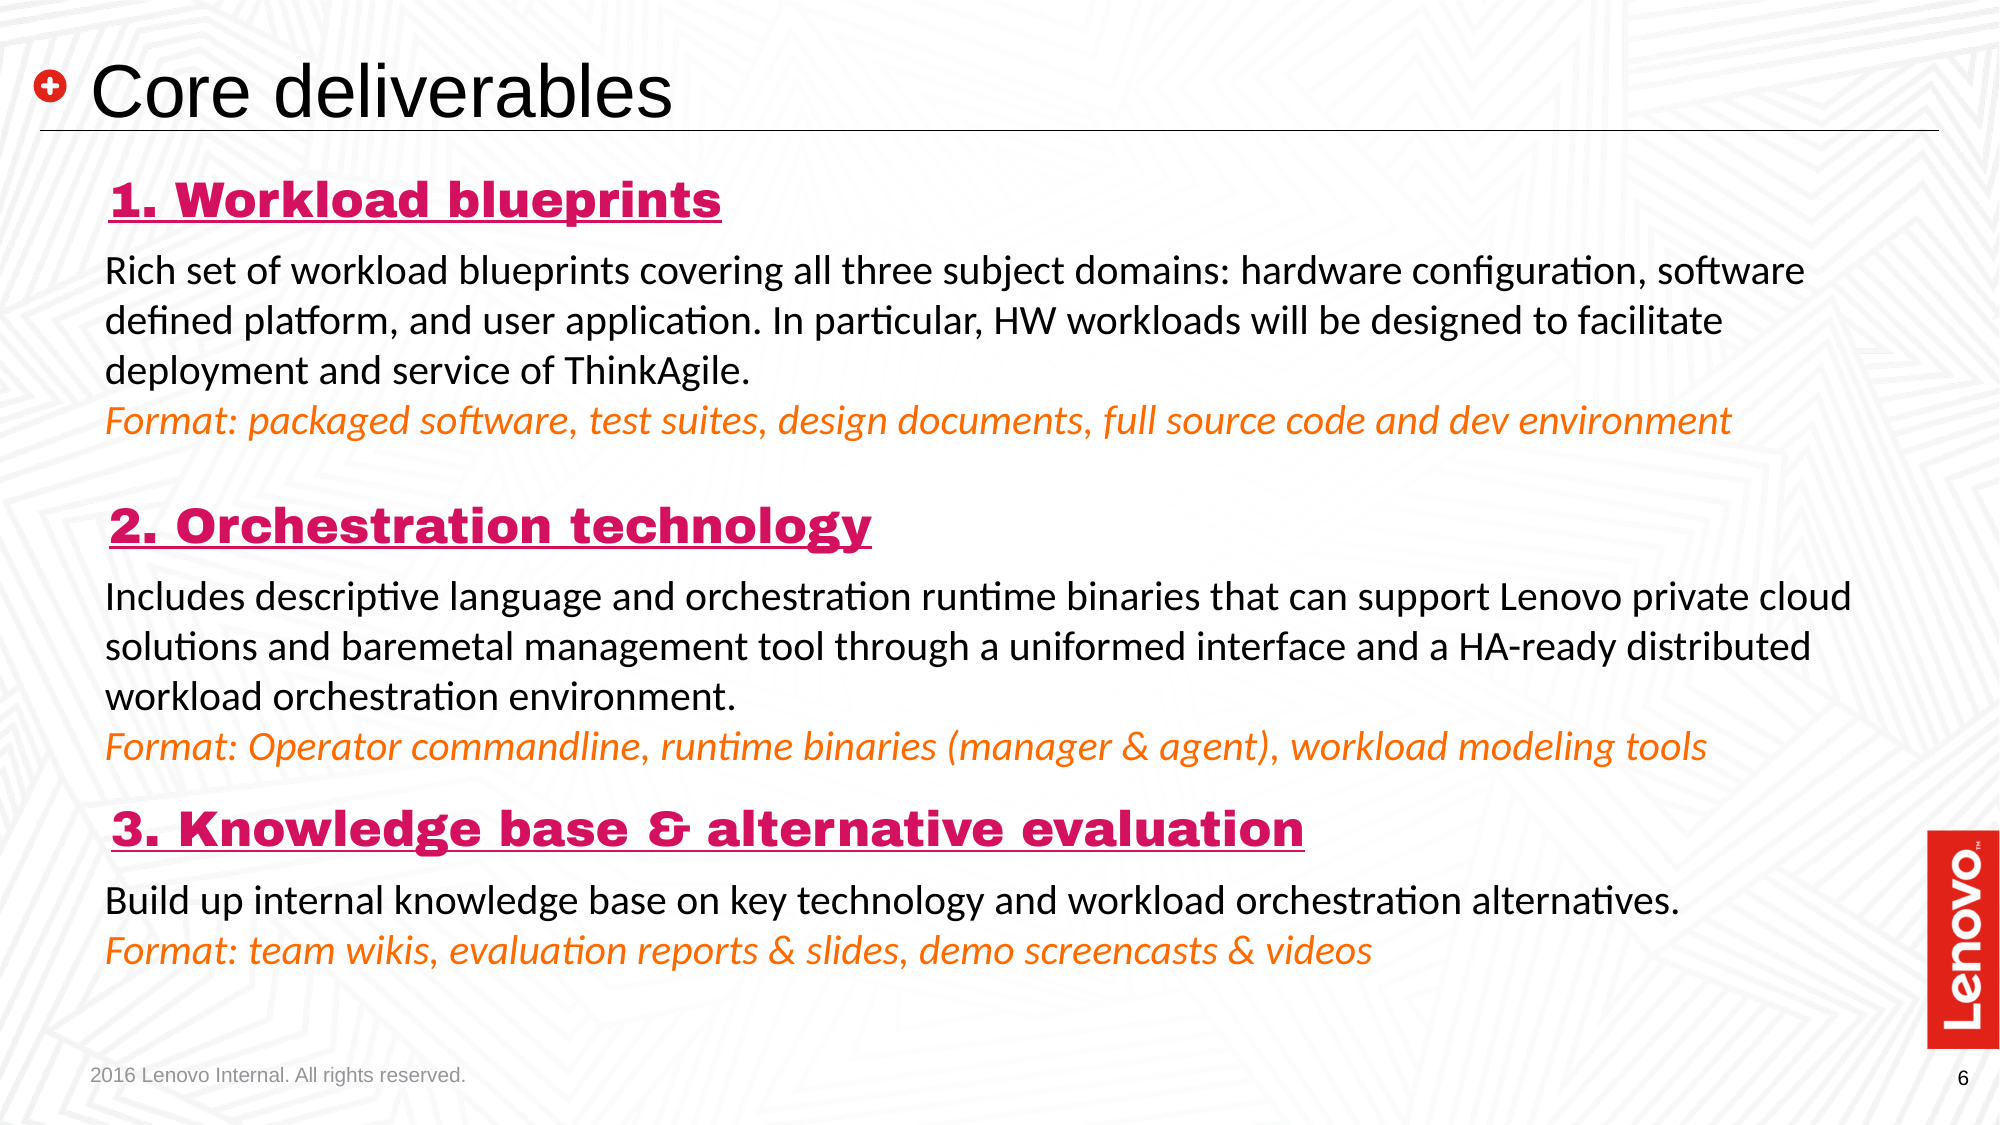

# Core deliverables
1. Workload blueprints
Rich set of workload blueprints covering all three subject domains: hardware configuration, software defined platform, and user application. In particular, HW workloads will be designed to facilitate deployment and service of ThinkAgile.
Format: packaged software, test suites, design documents, full source code and dev environment
2. Orchestration technology
Includes descriptive language and orchestration runtime binaries that can support Lenovo private cloud solutions and baremetal management tool through a uniformed interface and a HA-ready distributed workload orchestration environment.
Format: Operator commandline, runtime binaries (manager & agent), workload modeling tools
3. Knowledge base & alternative evaluation
Build up internal knowledge base on key technology and workload orchestration alternatives.
Format: team wikis, evaluation reports & slides, demo screencasts & videos
2016 Lenovo Internal. All rights reserved.